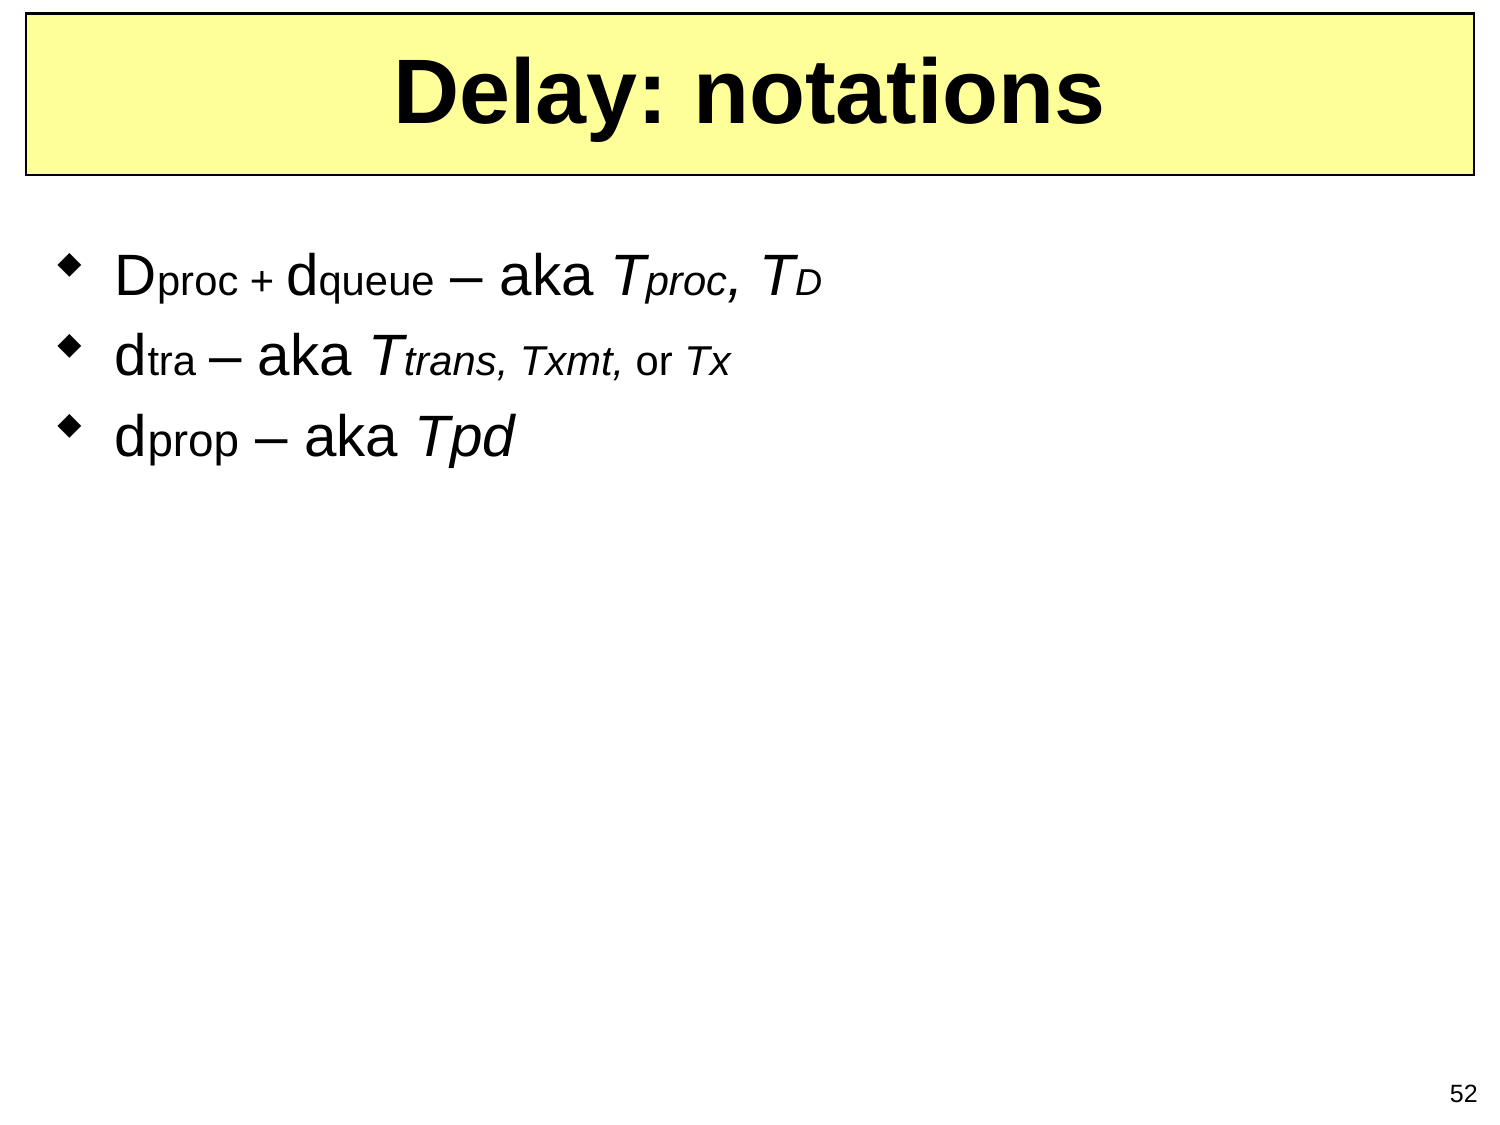

# Delay: notations
Dproc + dqueue – aka Tproc, TD
dtra – aka Ttrans, Txmt, or Tx
dprop – aka Tpd